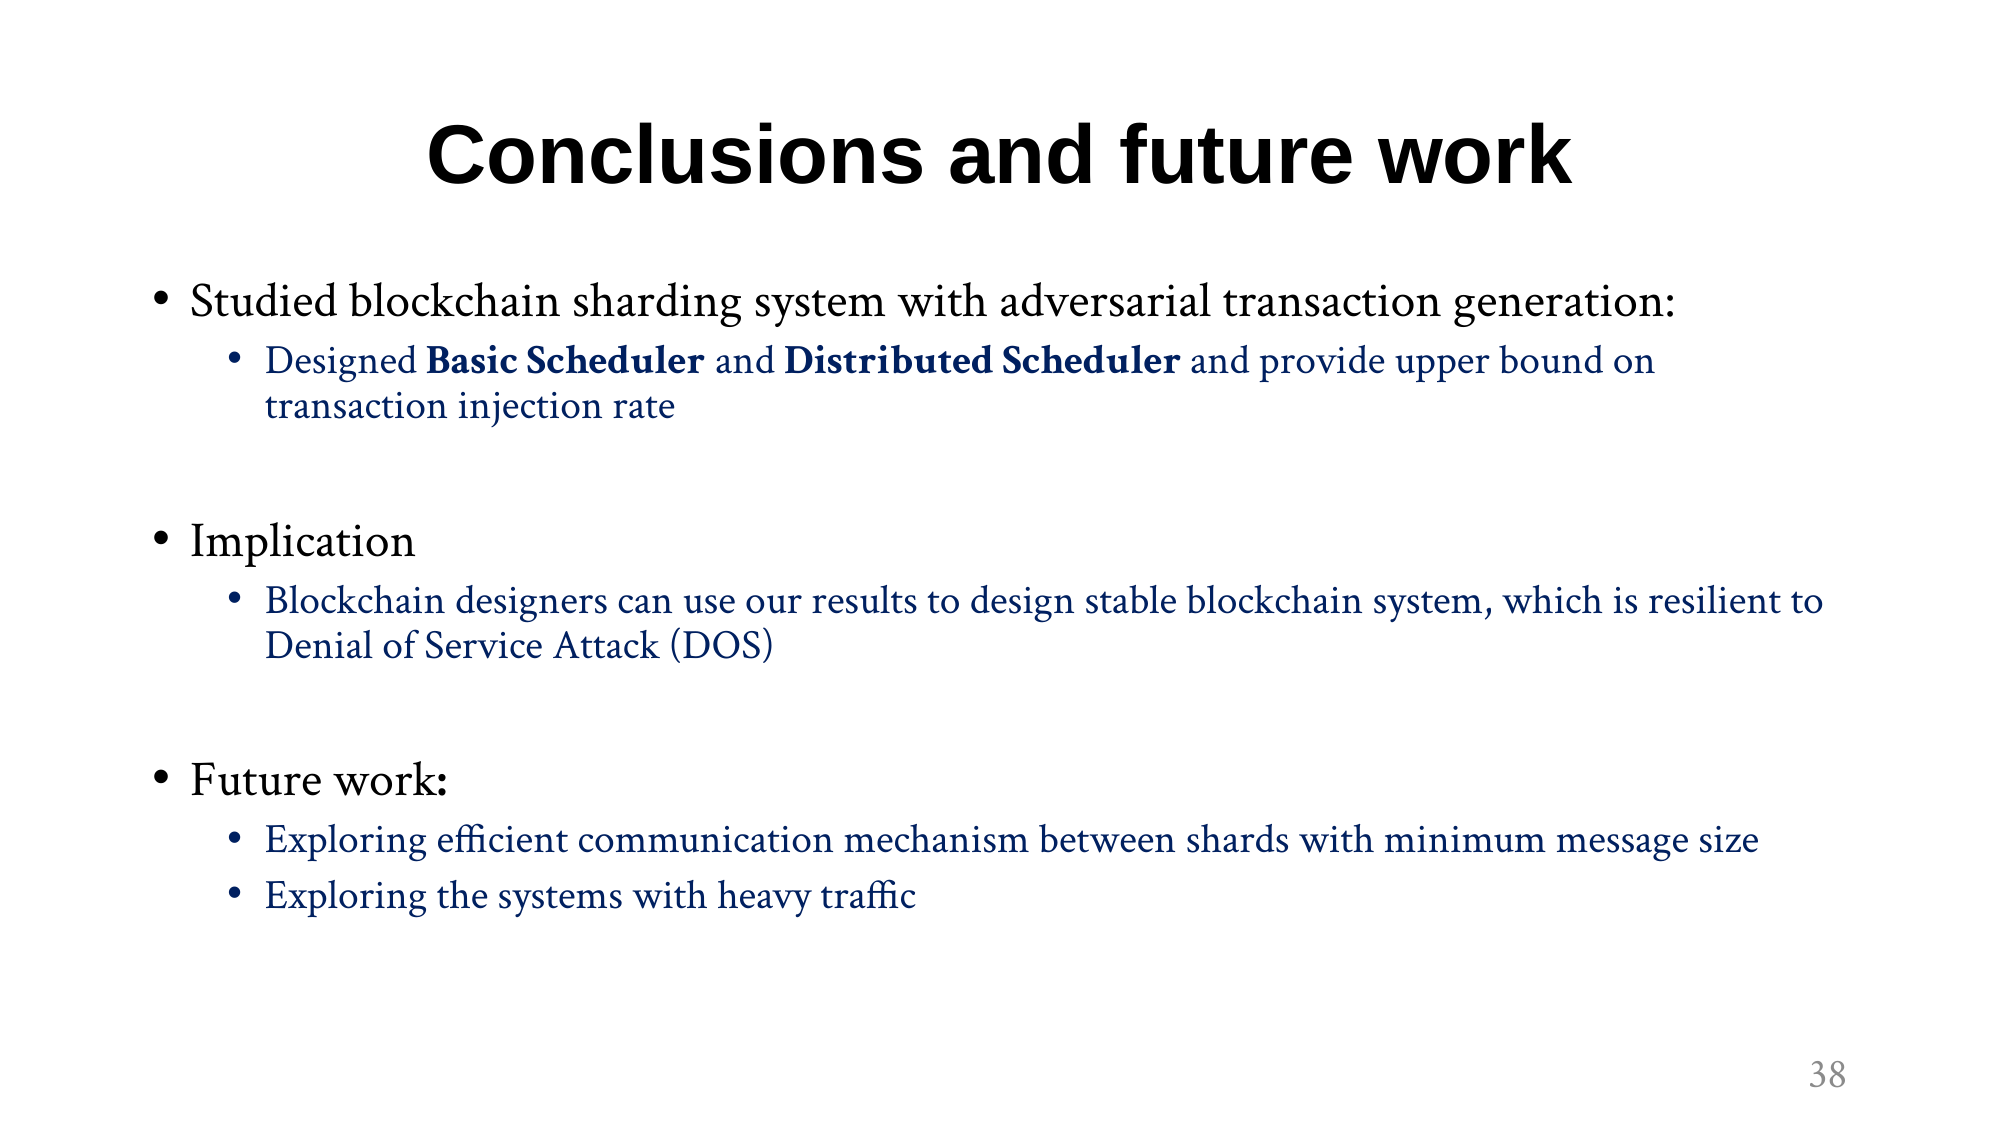

# Conclusions and future work
Studied blockchain sharding system with adversarial transaction generation:
Designed Basic Scheduler and Distributed Scheduler and provide upper bound on transaction injection rate

Implication
Blockchain designers can use our results to design stable blockchain system, which is resilient to Denial of Service Attack (DOS)

Future work:
Exploring efficient communication mechanism between shards with minimum message size
Exploring the systems with heavy traffic

38